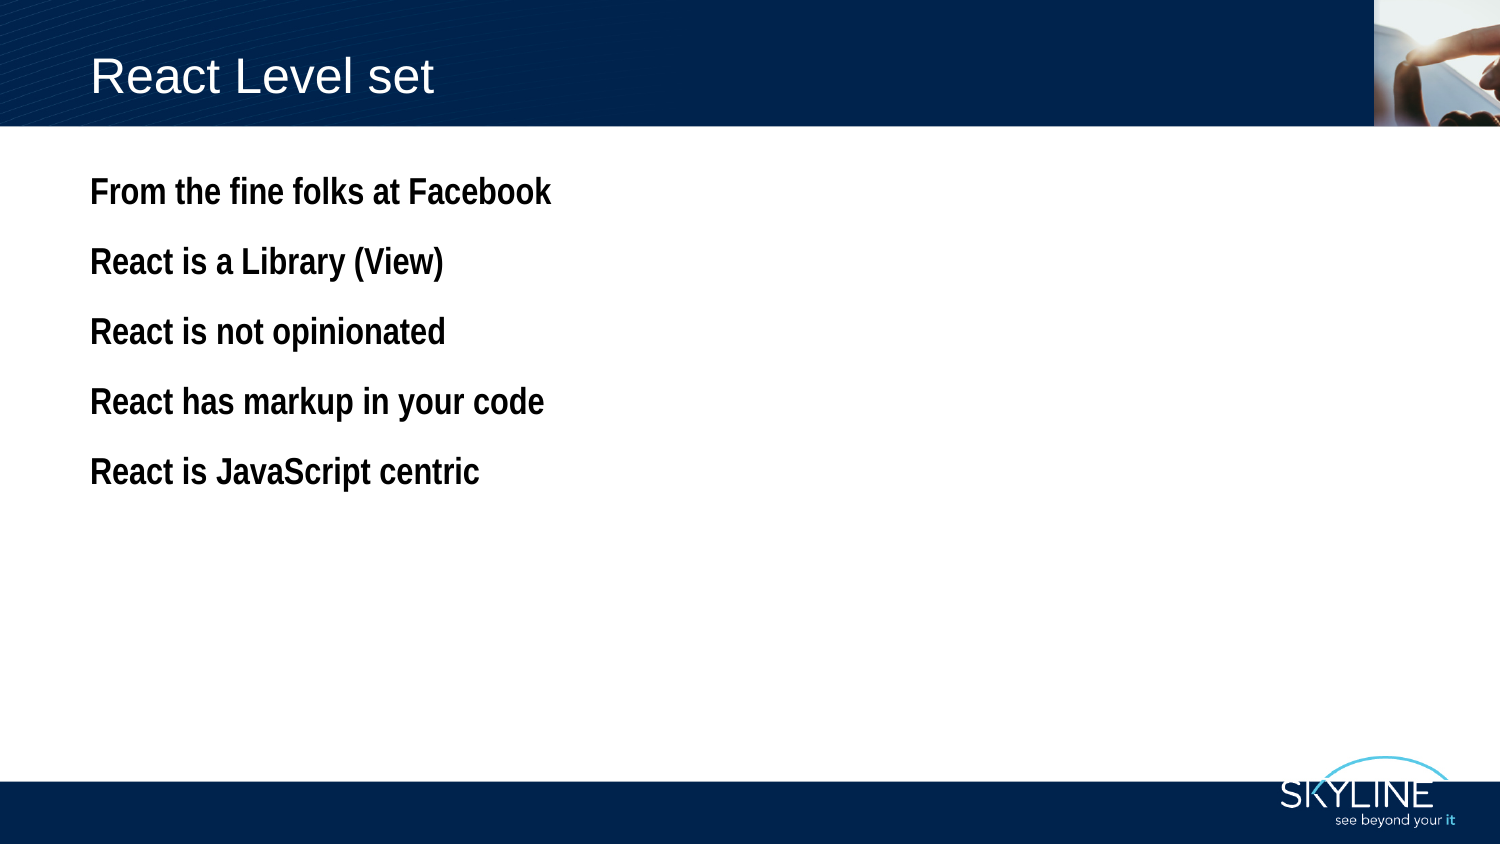

# React Level set
From the fine folks at Facebook
React is a Library (View)
React is not opinionated
React has markup in your code
React is JavaScript centric